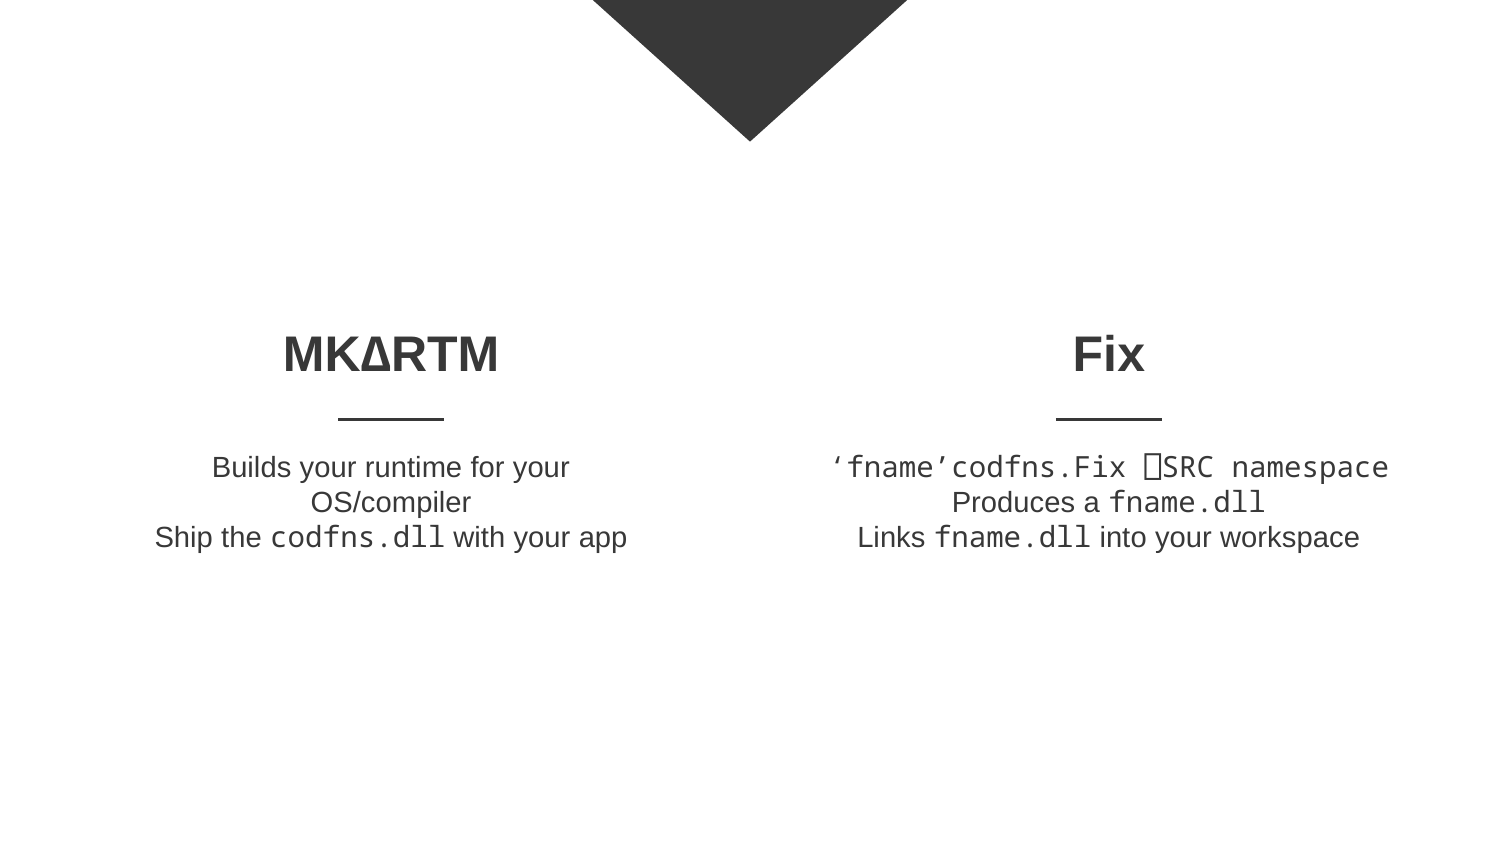

# MK∆RTM
Fix
Builds your runtime for your OS/compiler
Ship the codfns.dll with your app
‘fname’codfns.Fix ⎕SRC namespace
Produces a fname.dll
Links fname.dll into your workspace